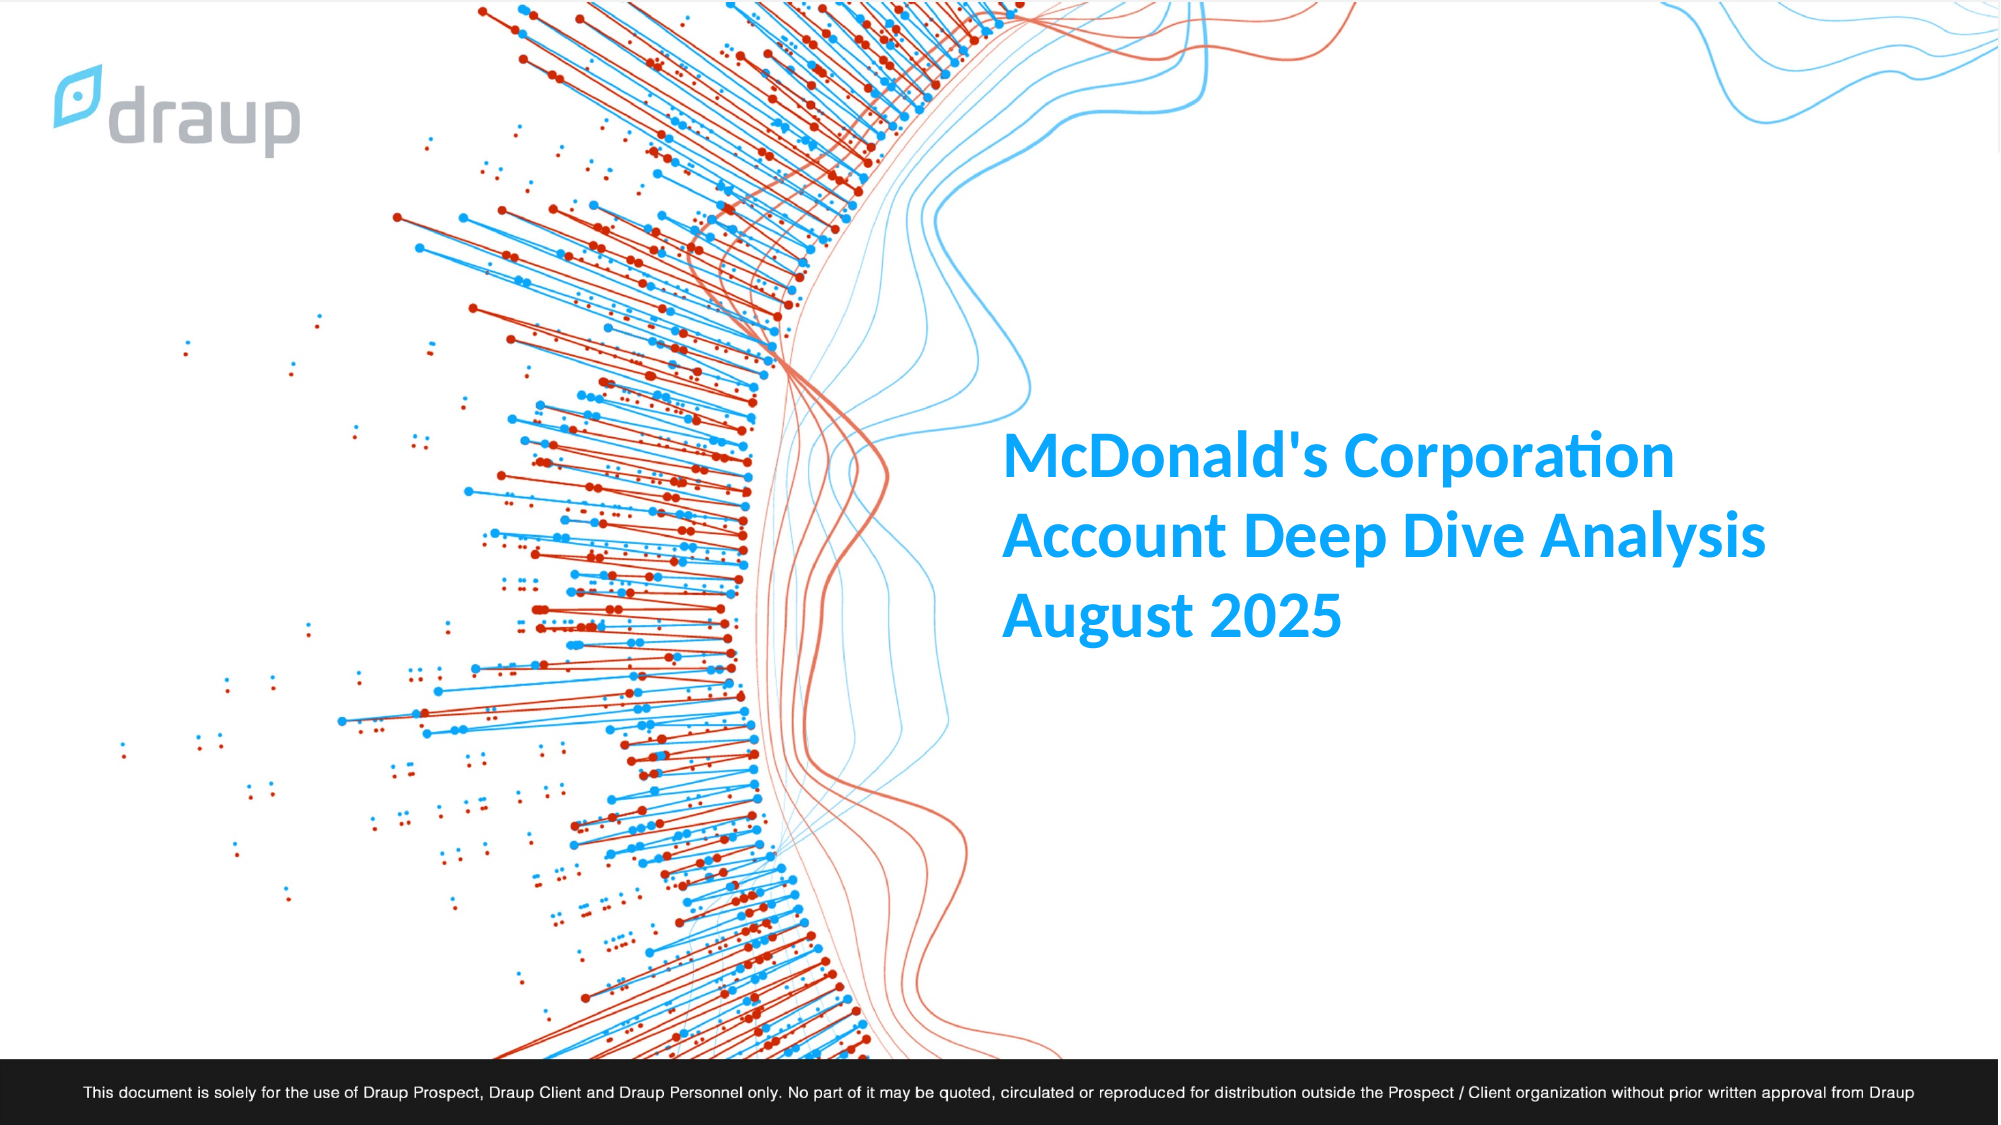

McDonald's Corporation
Account Deep Dive Analysis
August 2025